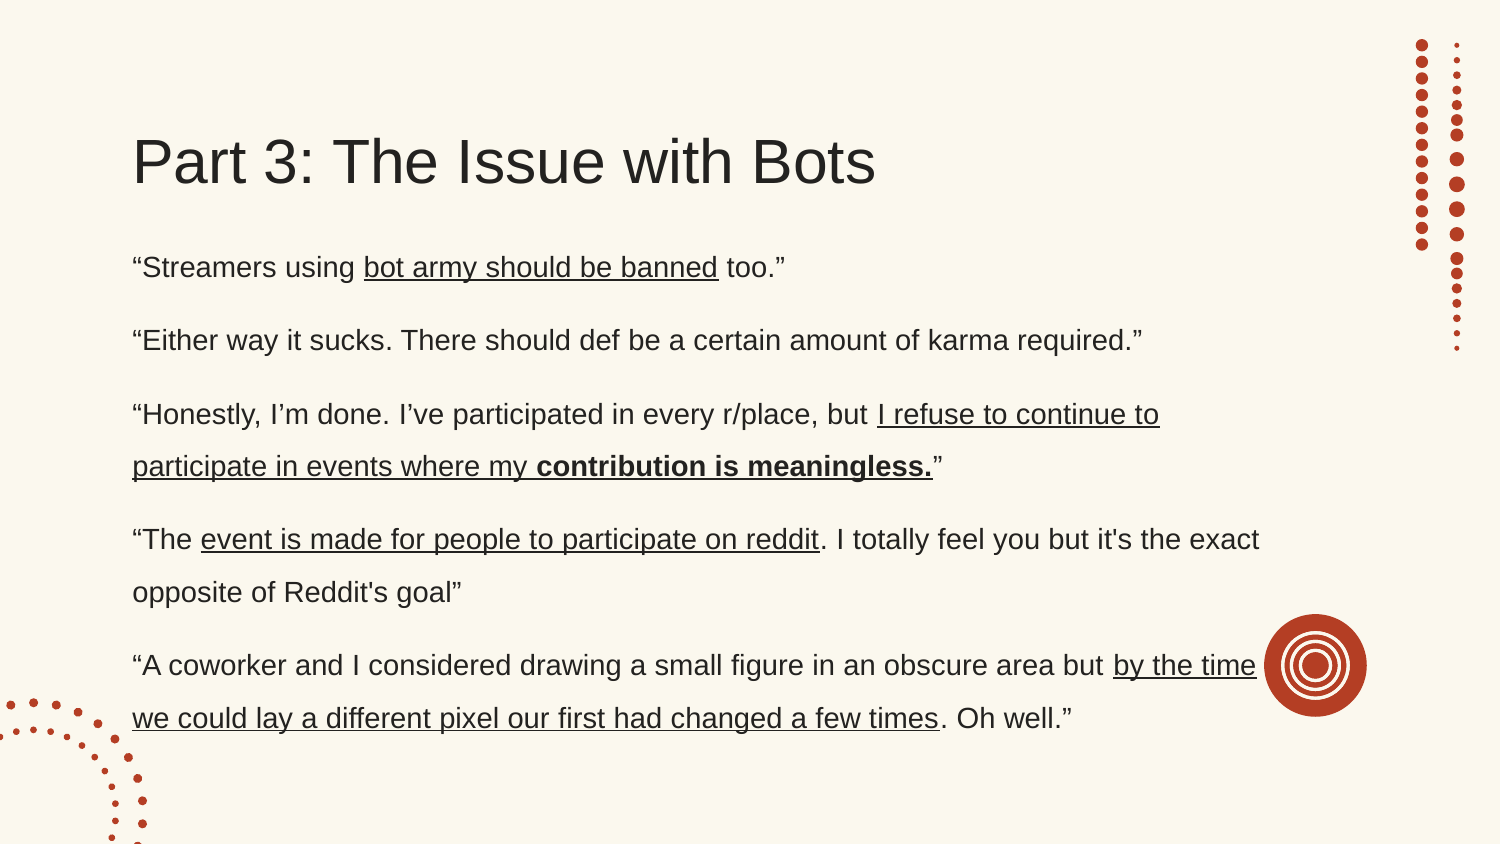

# Part 3: The Issue with Bots
“Streamers using bot army should be banned too.”
“Either way it sucks. There should def be a certain amount of karma required.”
“Honestly, I’m done. I’ve participated in every r/place, but I refuse to continue to participate in events where my contribution is meaningless.”
“The event is made for people to participate on reddit. I totally feel you but it's the exact opposite of Reddit's goal”
“A coworker and I considered drawing a small figure in an obscure area but by the time we could lay a different pixel our first had changed a few times. Oh well.”